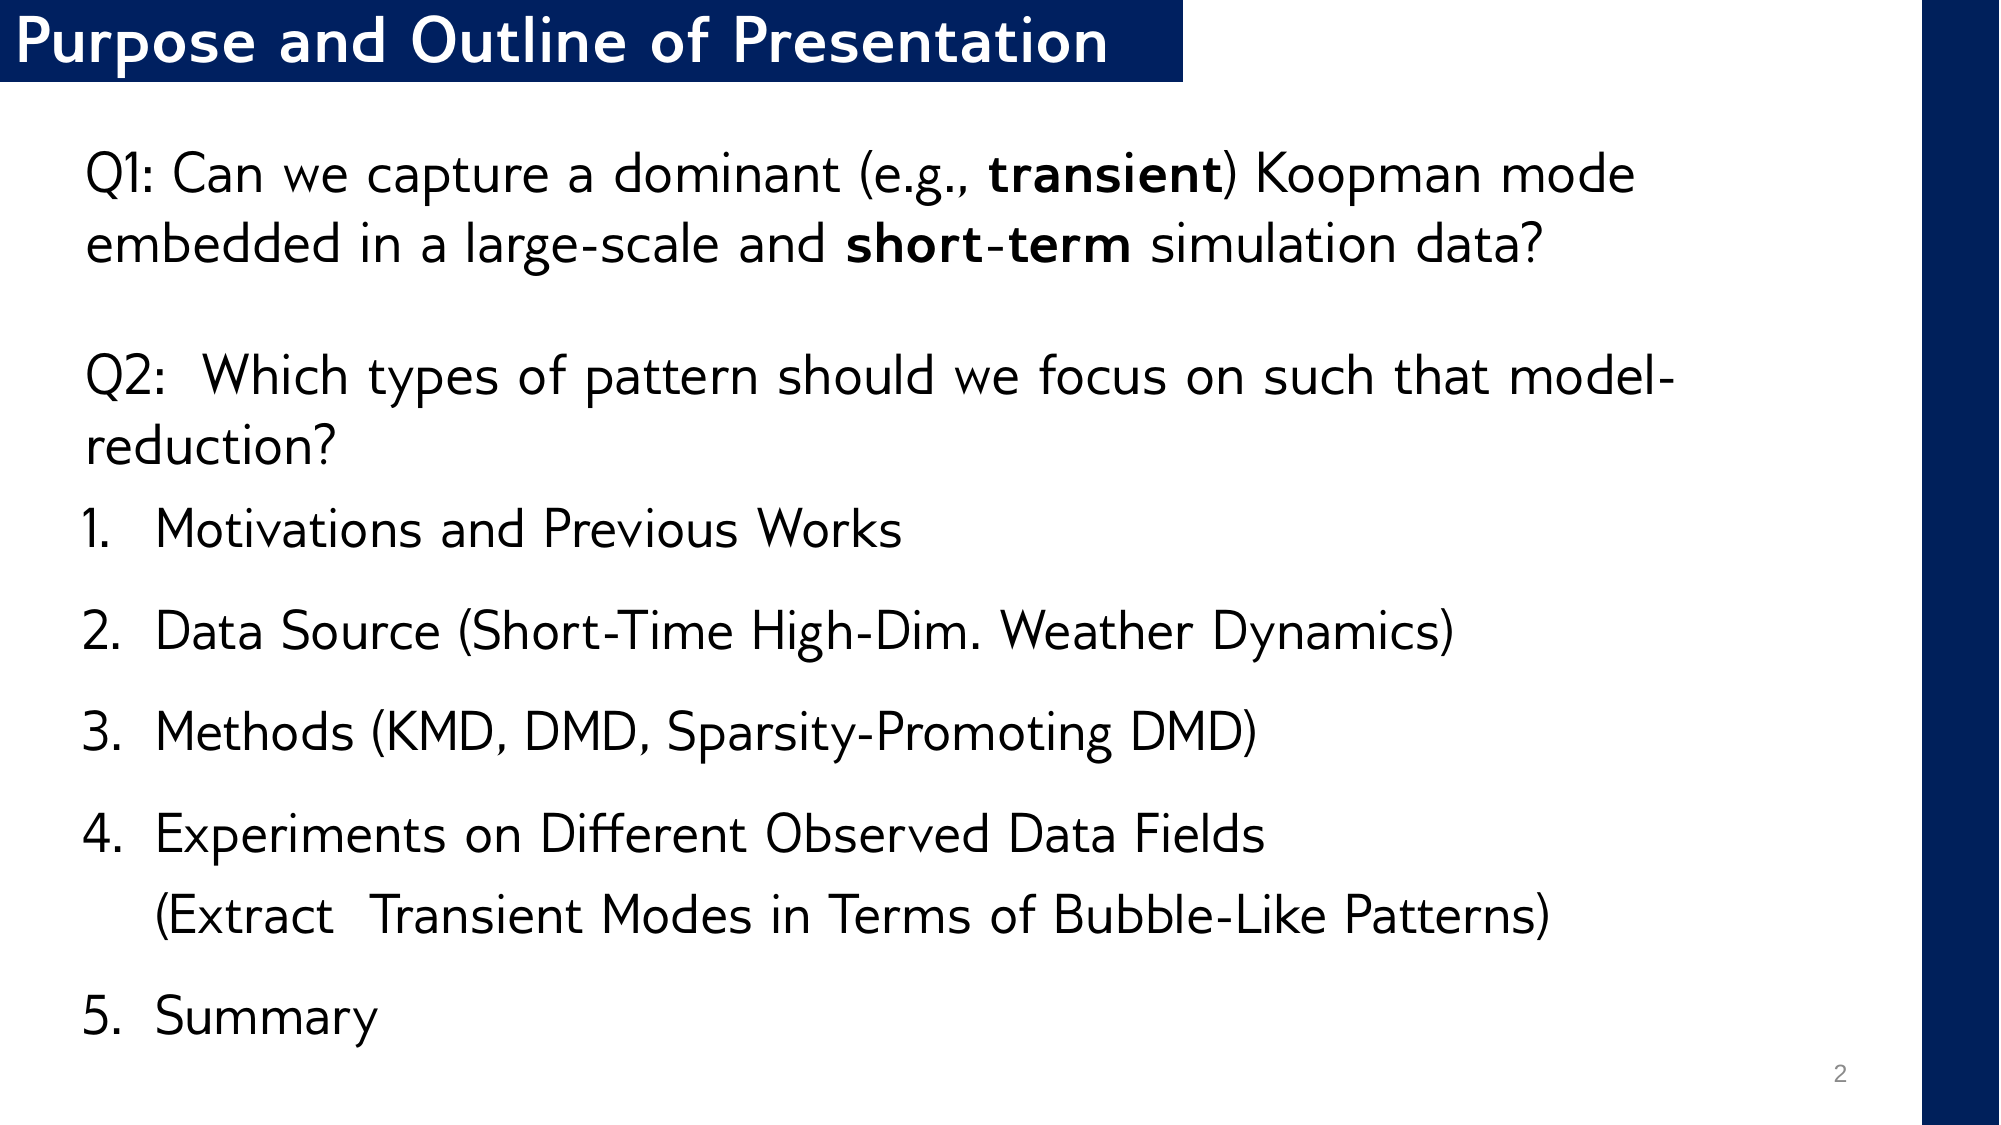

Purpose and Outline of Presentation
Q1: Can we capture a dominant (e.g., transient) Koopman mode embedded in a large-scale and short-term simulation data?

Q2:  Which types of pattern should we focus on such that model-reduction?

Motivations and Previous Works
Data Source (Short-Time High-Dim. Weather Dynamics)
Methods (KMD, DMD, Sparsity-Promoting DMD)
Experiments on Different Observed Data Fields
(Extract  Transient Modes in Terms of Bubble-Like Patterns)
Summary

2